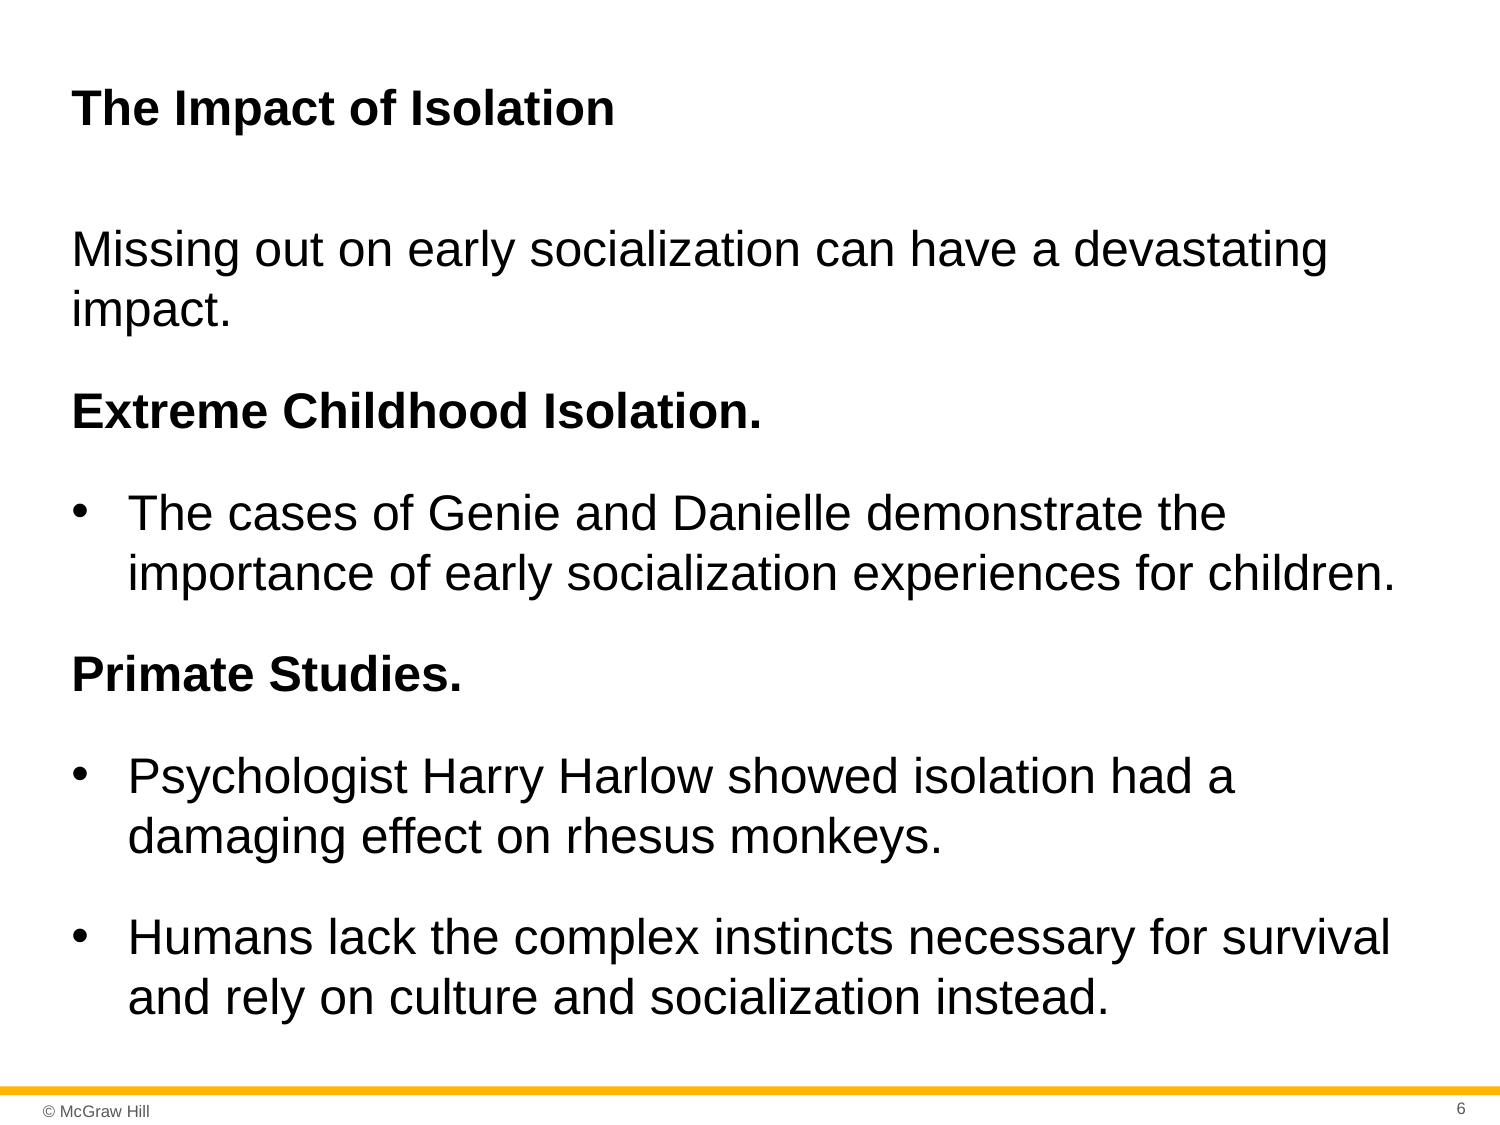

# The Impact of Isolation
Missing out on early socialization can have a devastating impact.
Extreme Childhood Isolation.
The cases of Genie and Danielle demonstrate the importance of early socialization experiences for children.
Primate Studies.
Psychologist Harry Harlow showed isolation had a damaging effect on rhesus monkeys.
Humans lack the complex instincts necessary for survival and rely on culture and socialization instead.